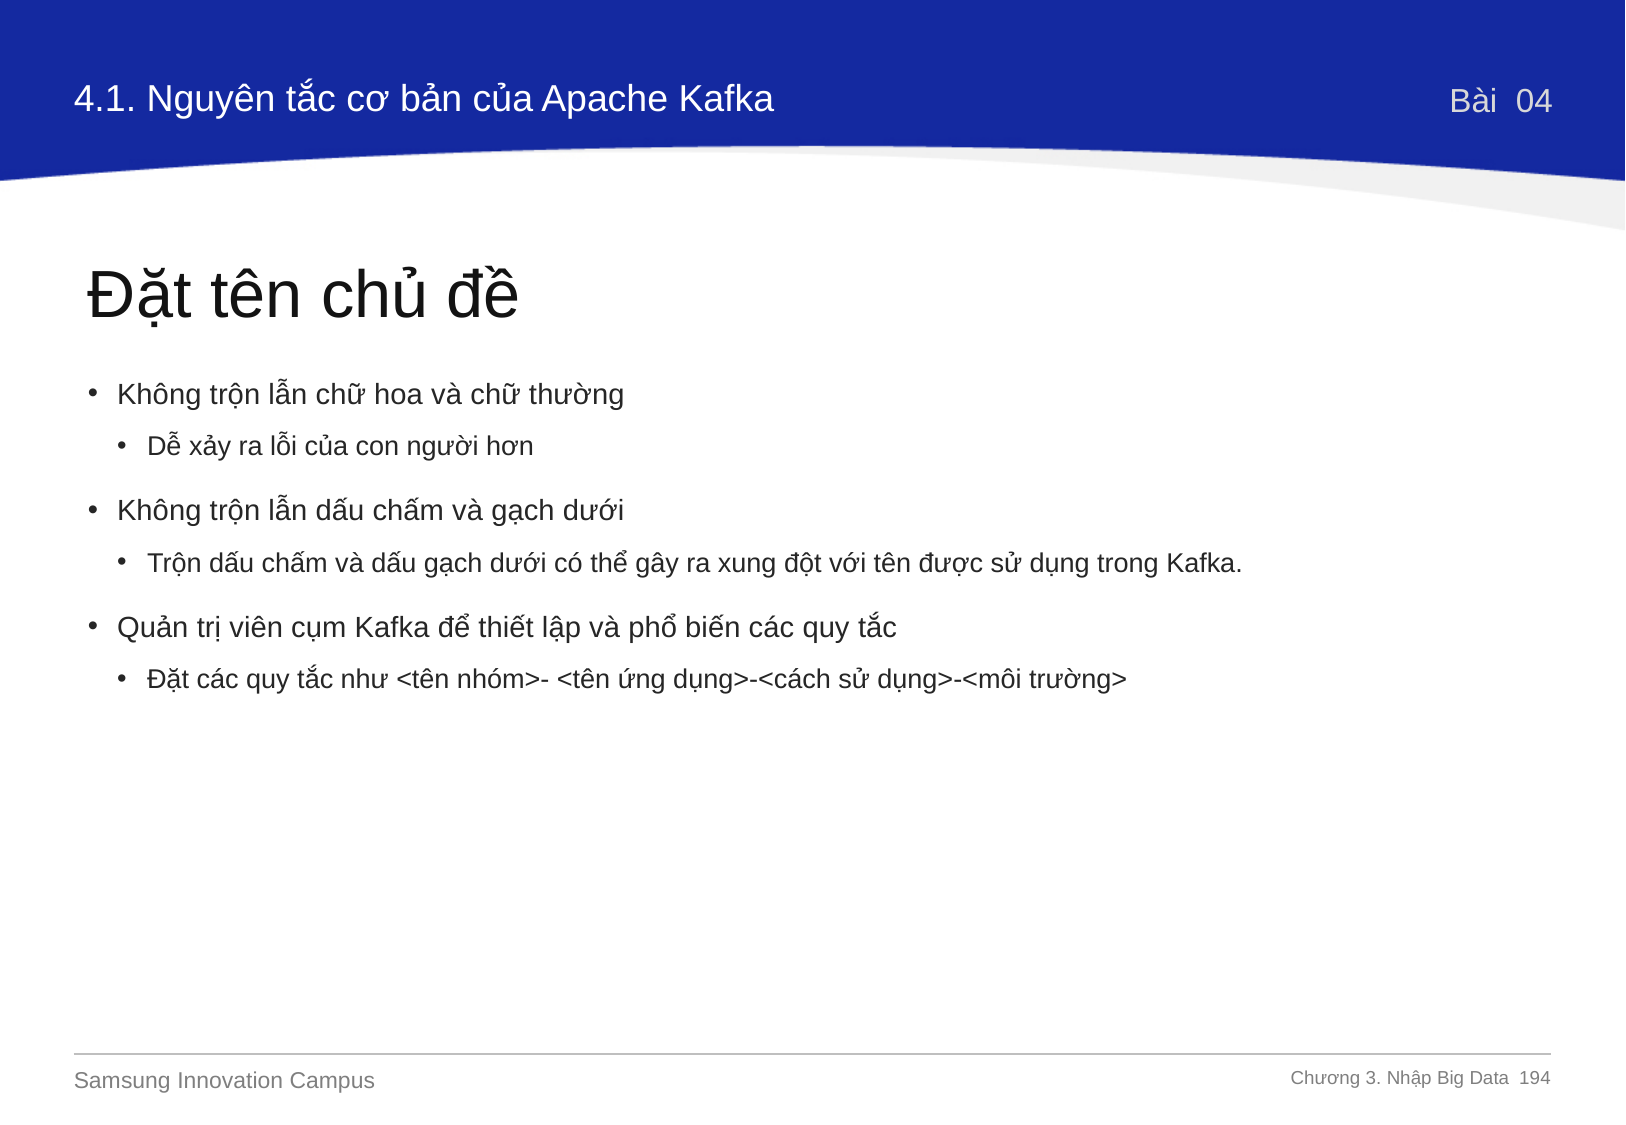

4.1. Nguyên tắc cơ bản của Apache Kafka
Bài  04
Đặt tên chủ đề
Không trộn lẫn chữ hoa và chữ thường
Dễ xảy ra lỗi của con người hơn
Không trộn lẫn dấu chấm và gạch dưới
Trộn dấu chấm và dấu gạch dưới có thể gây ra xung đột với tên được sử dụng trong Kafka.
Quản trị viên cụm Kafka để thiết lập và phổ biến các quy tắc
Đặt các quy tắc như <tên nhóm>- <tên ứng dụng>-<cách sử dụng>-<môi trường>